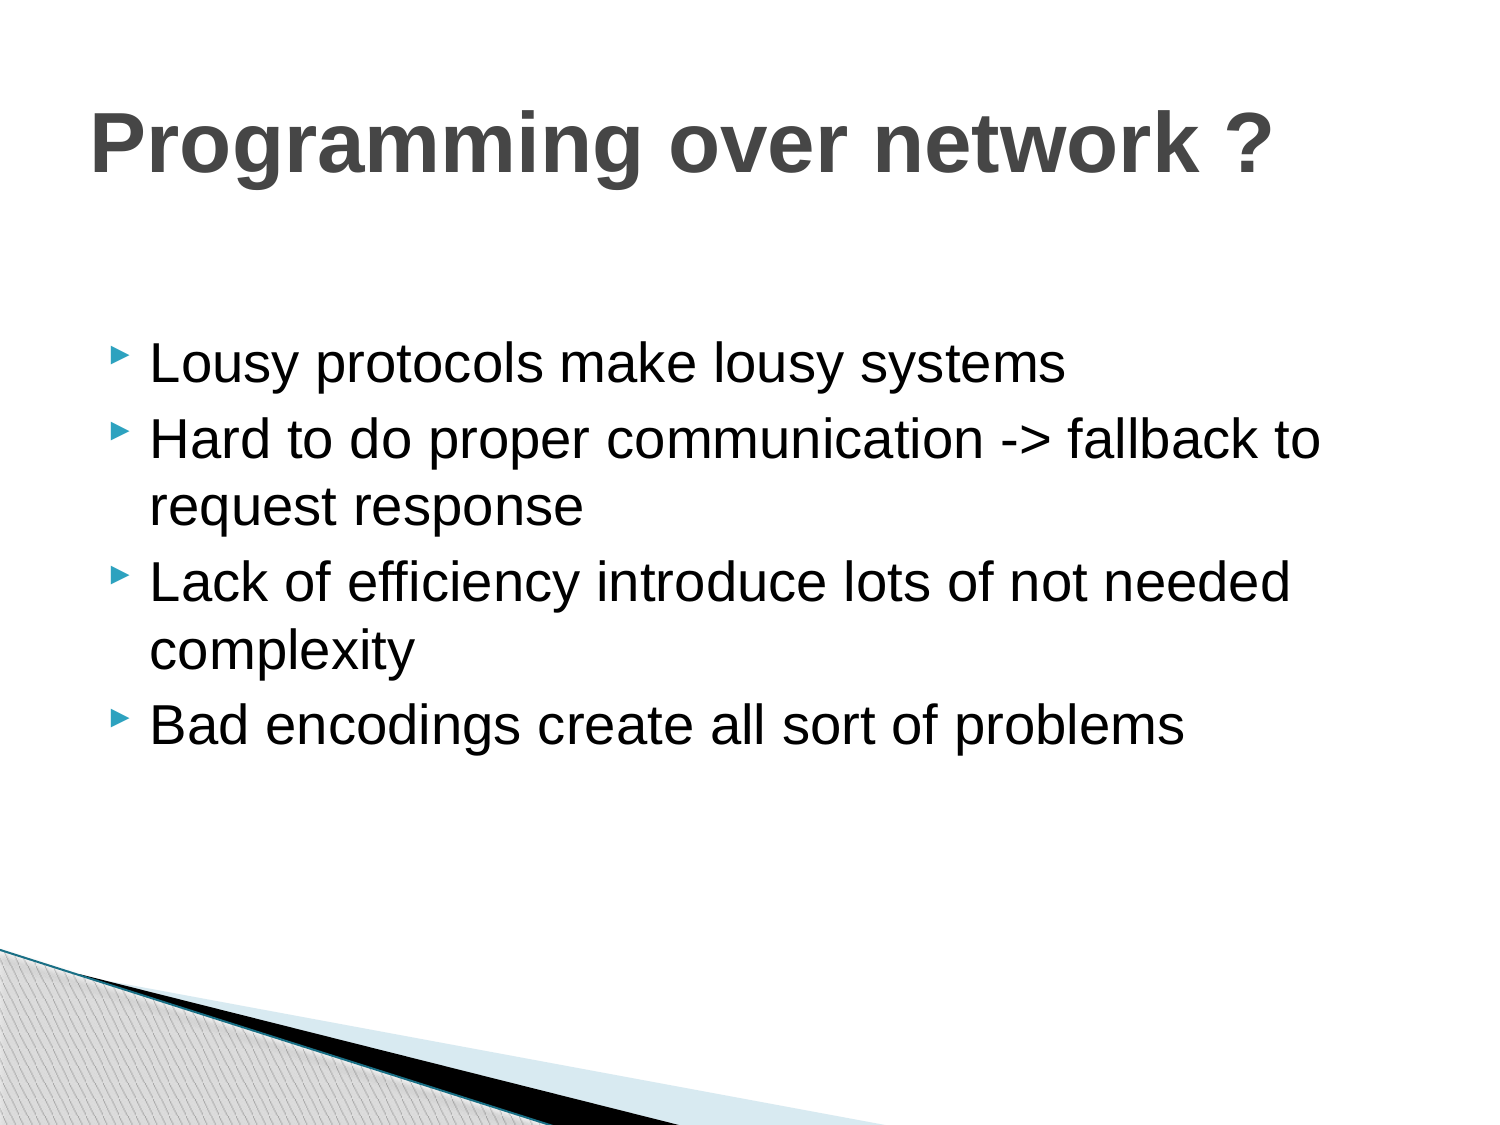

# Programming over network ?

Lousy protocols make lousy systems
Hard to do proper communication -> fallback to request response
Lack of efficiency introduce lots of not needed complexity
Bad encodings create all sort of problems